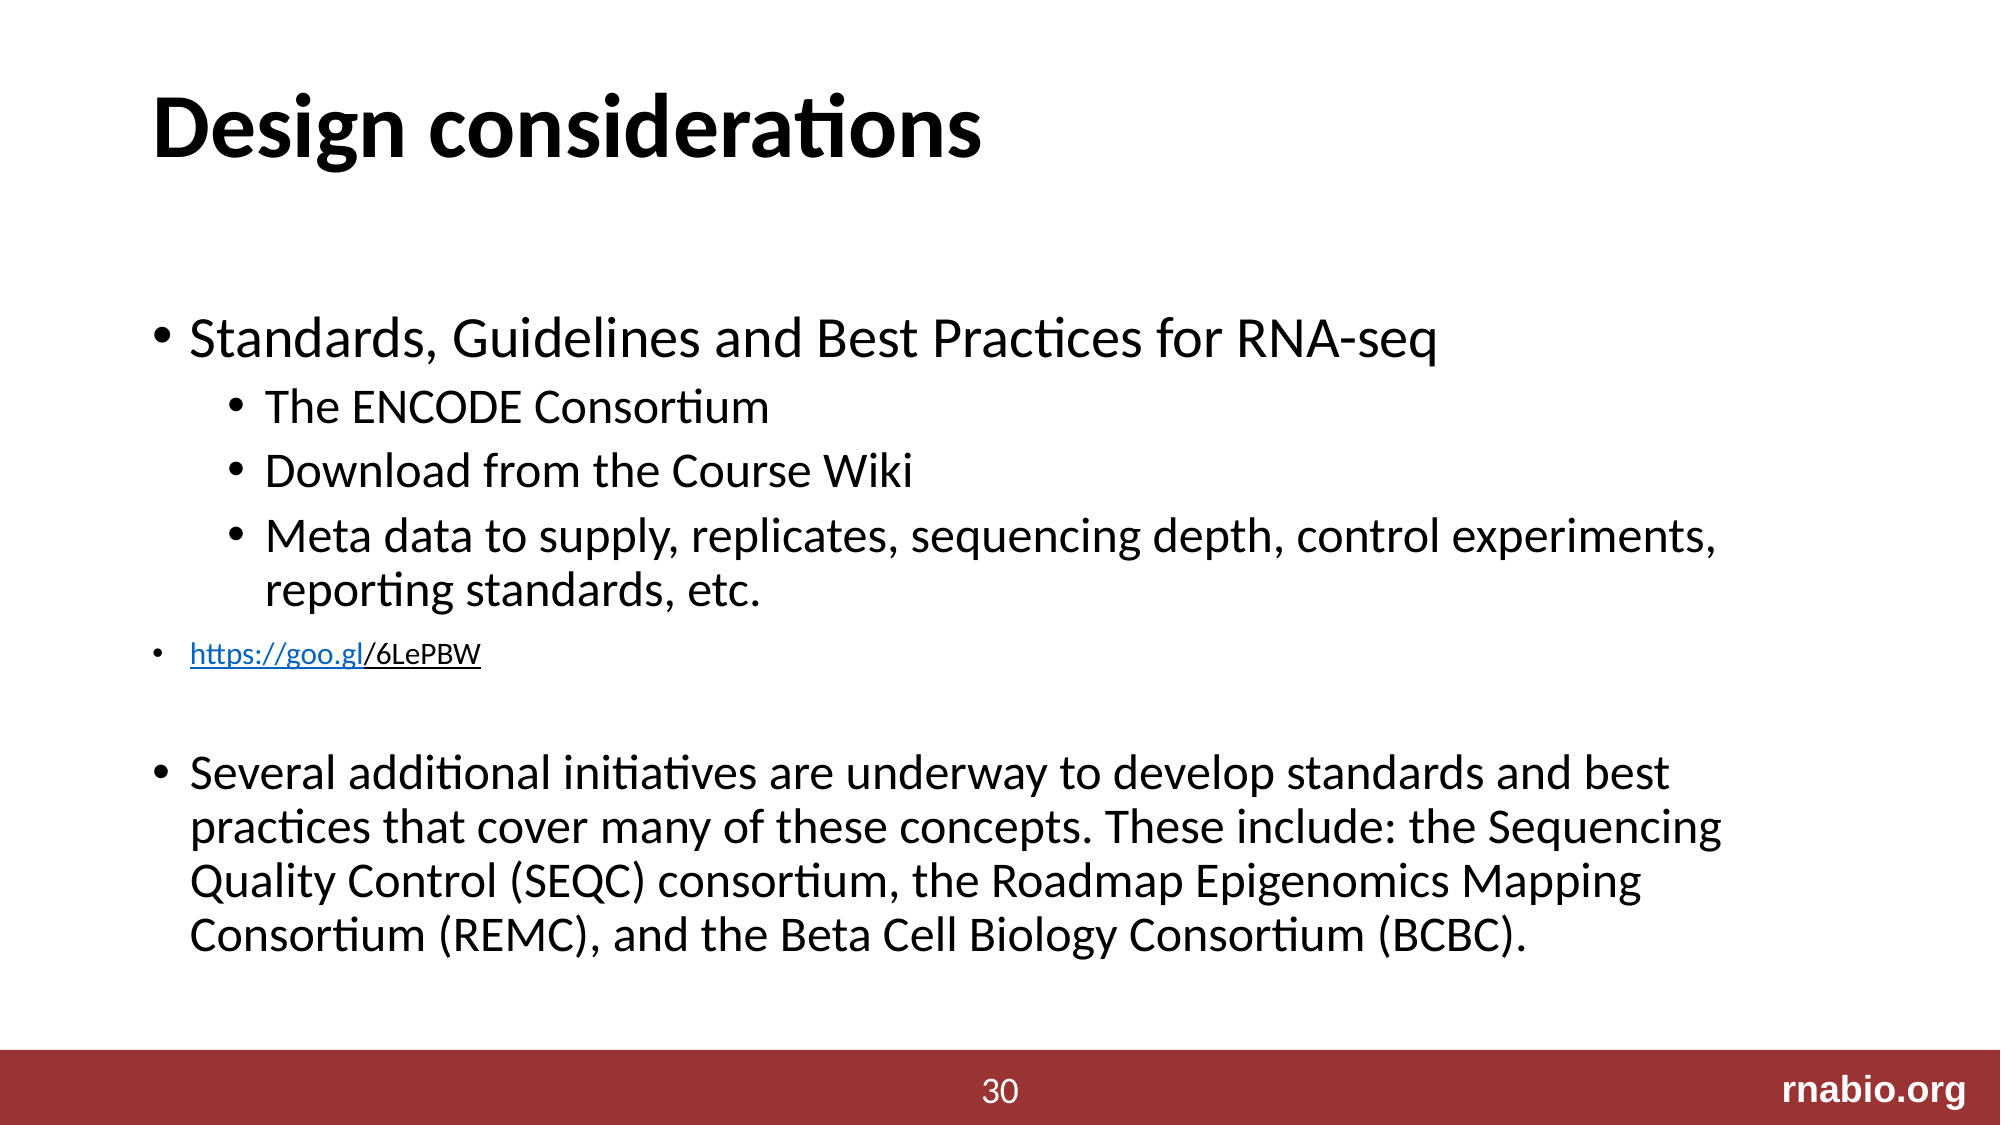

# Design considerations
Standards, Guidelines and Best Practices for RNA-seq
The ENCODE Consortium
Download from the Course Wiki
Meta data to supply, replicates, sequencing depth, control experiments, reporting standards, etc.
https://goo.gl/6LePBW

Several additional initiatives are underway to develop standards and best practices that cover many of these concepts. These include: the Sequencing Quality Control (SEQC) consortium, the Roadmap Epigenomics Mapping Consortium (REMC), and the Beta Cell Biology Consortium (BCBC).